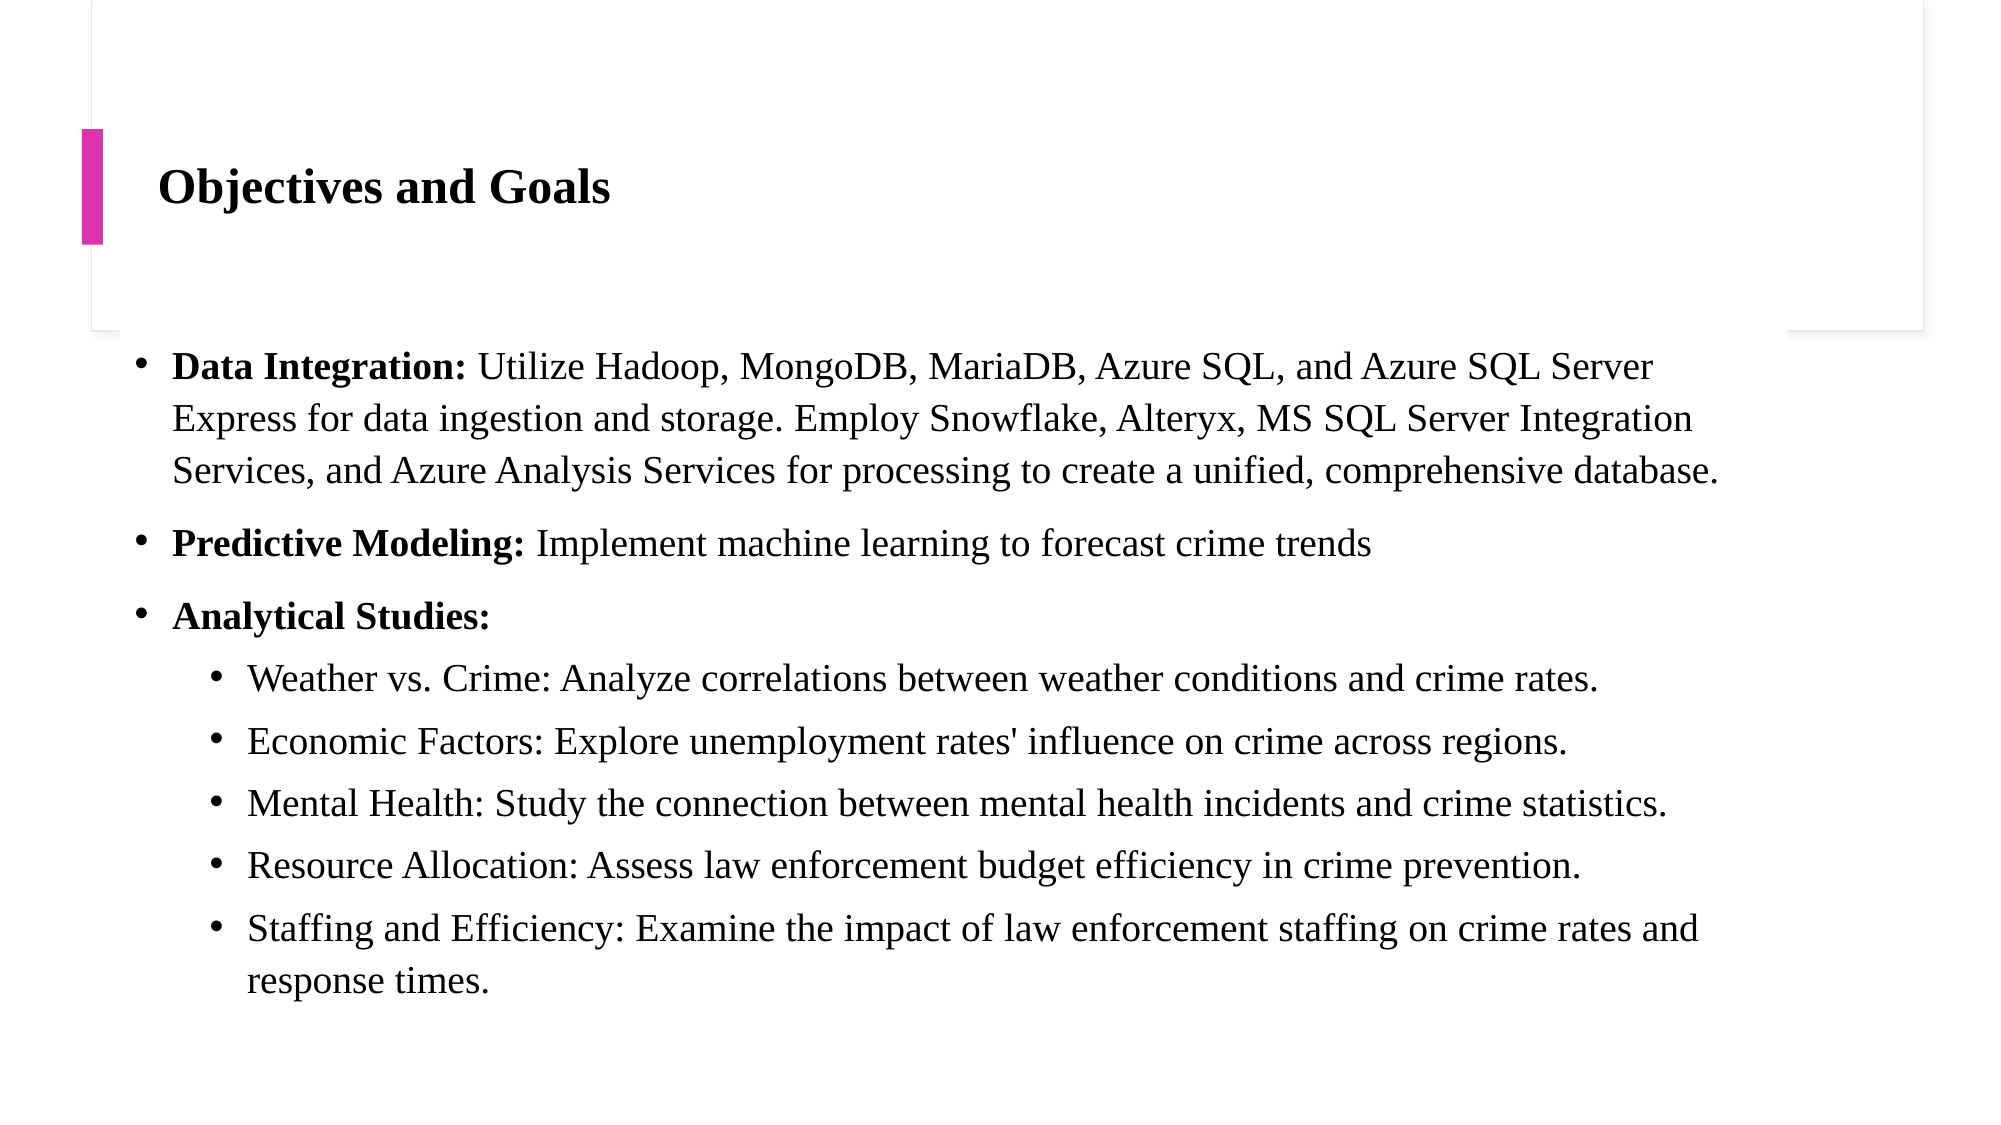

# Objectives and Goals
Data Integration: Utilize Hadoop, MongoDB, MariaDB, Azure SQL, and Azure SQL Server Express for data ingestion and storage. Employ Snowflake, Alteryx, MS SQL Server Integration Services, and Azure Analysis Services for processing to create a unified, comprehensive database.
Predictive Modeling: Implement machine learning to forecast crime trends
Analytical Studies:
Weather vs. Crime: Analyze correlations between weather conditions and crime rates.
Economic Factors: Explore unemployment rates' influence on crime across regions.
Mental Health: Study the connection between mental health incidents and crime statistics.
Resource Allocation: Assess law enforcement budget efficiency in crime prevention.
Staffing and Efficiency: Examine the impact of law enforcement staffing on crime rates and response times.